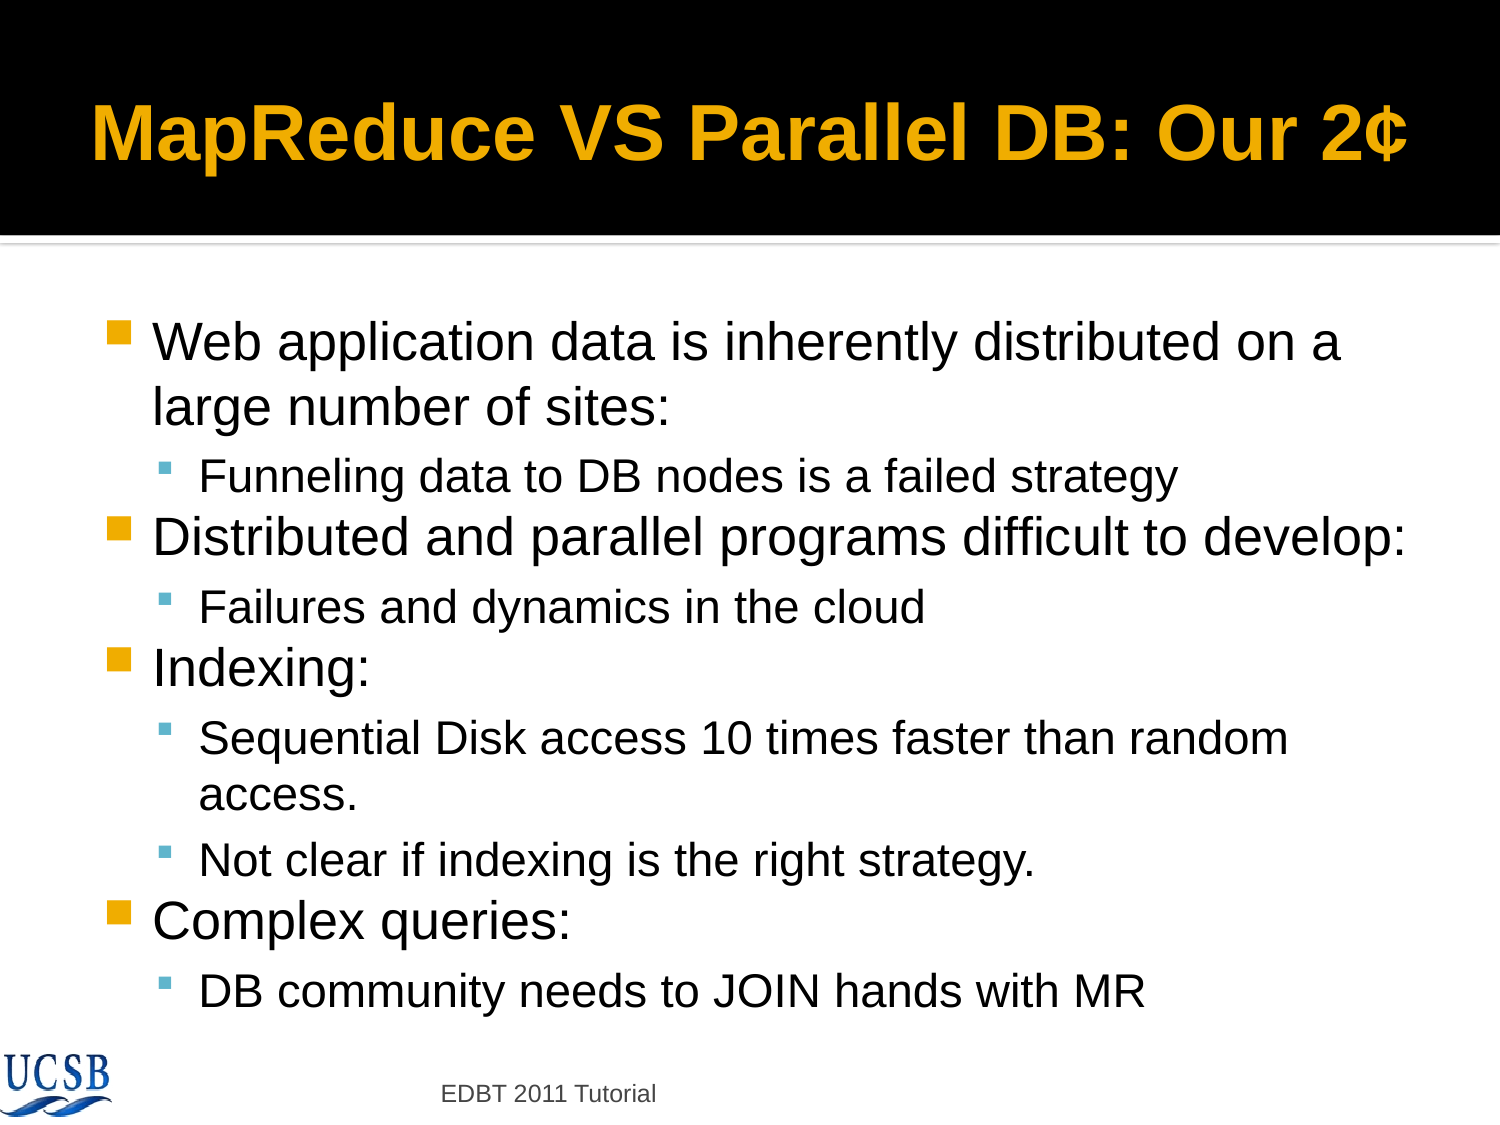

# MapReduce VS Parallel DB: Our 2¢
Web application data is inherently distributed on a large number of sites:
Funneling data to DB nodes is a failed strategy
Distributed and parallel programs difficult to develop:
Failures and dynamics in the cloud
Indexing:
Sequential Disk access 10 times faster than random access.
Not clear if indexing is the right strategy.
Complex queries:
DB community needs to JOIN hands with MR
EDBT 2011 Tutorial